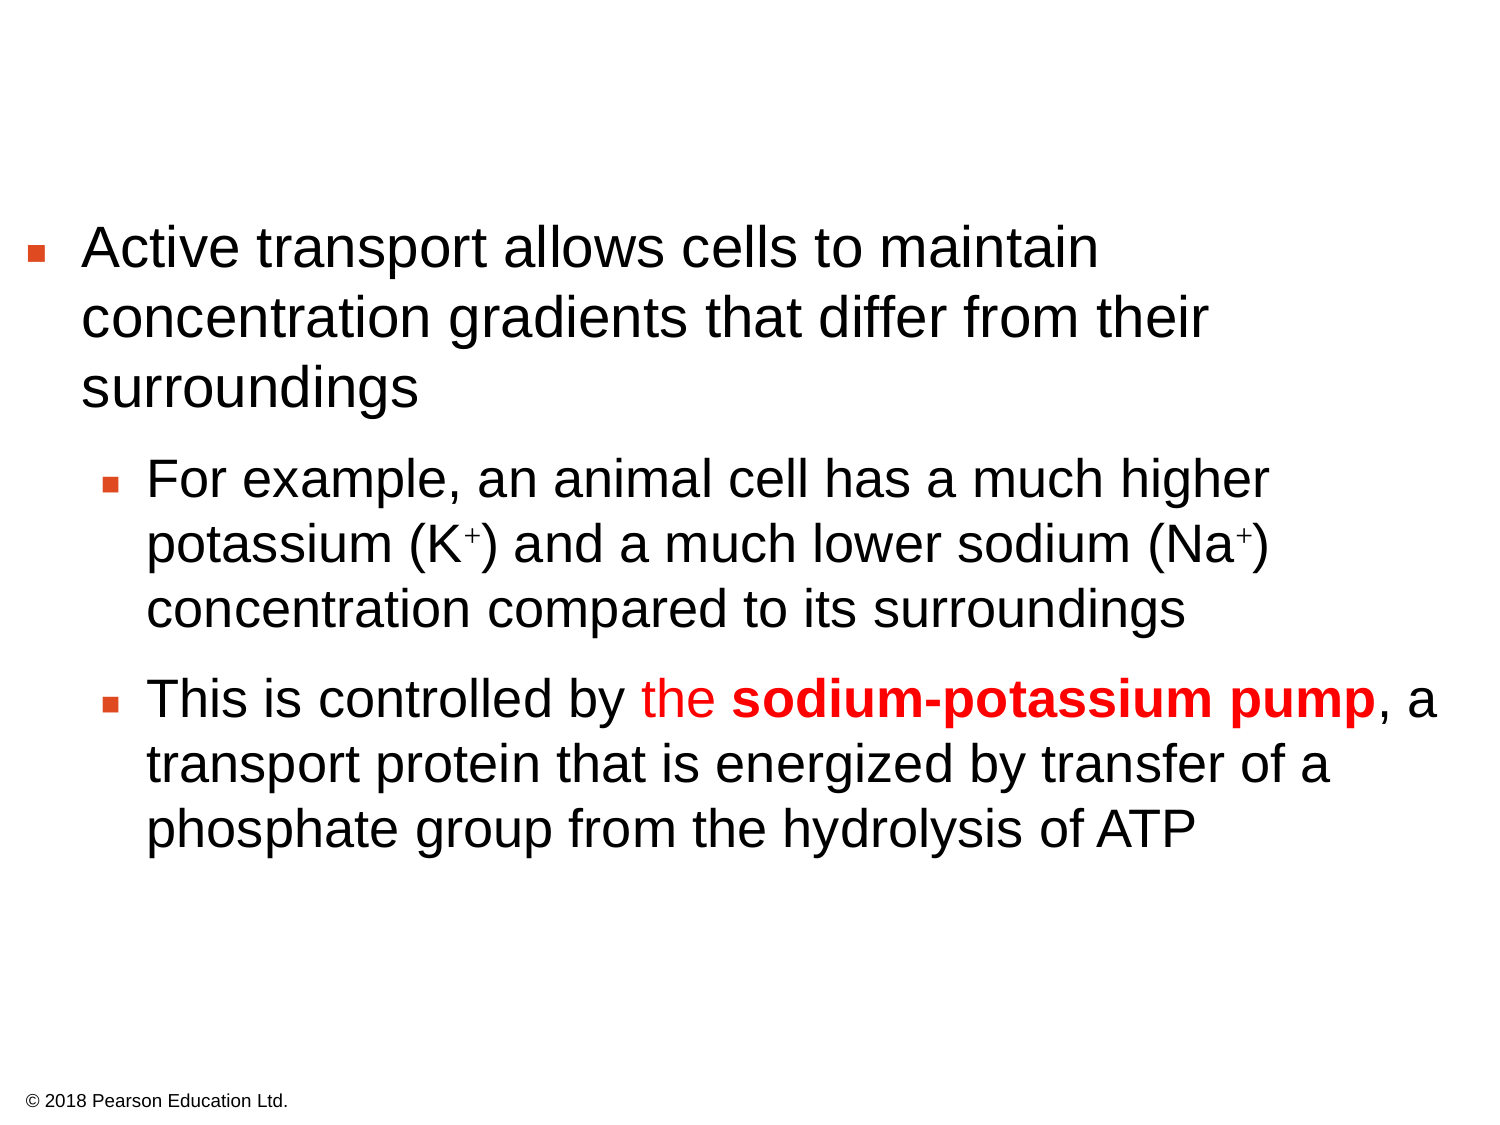

Active transport allows cells to maintain concentration gradients that differ from their surroundings
For example, an animal cell has a much higher potassium (K+) and a much lower sodium (Na+) concentration compared to its surroundings
This is controlled by the sodium-potassium pump, a transport protein that is energized by transfer of a phosphate group from the hydrolysis of ATP
© 2018 Pearson Education Ltd.